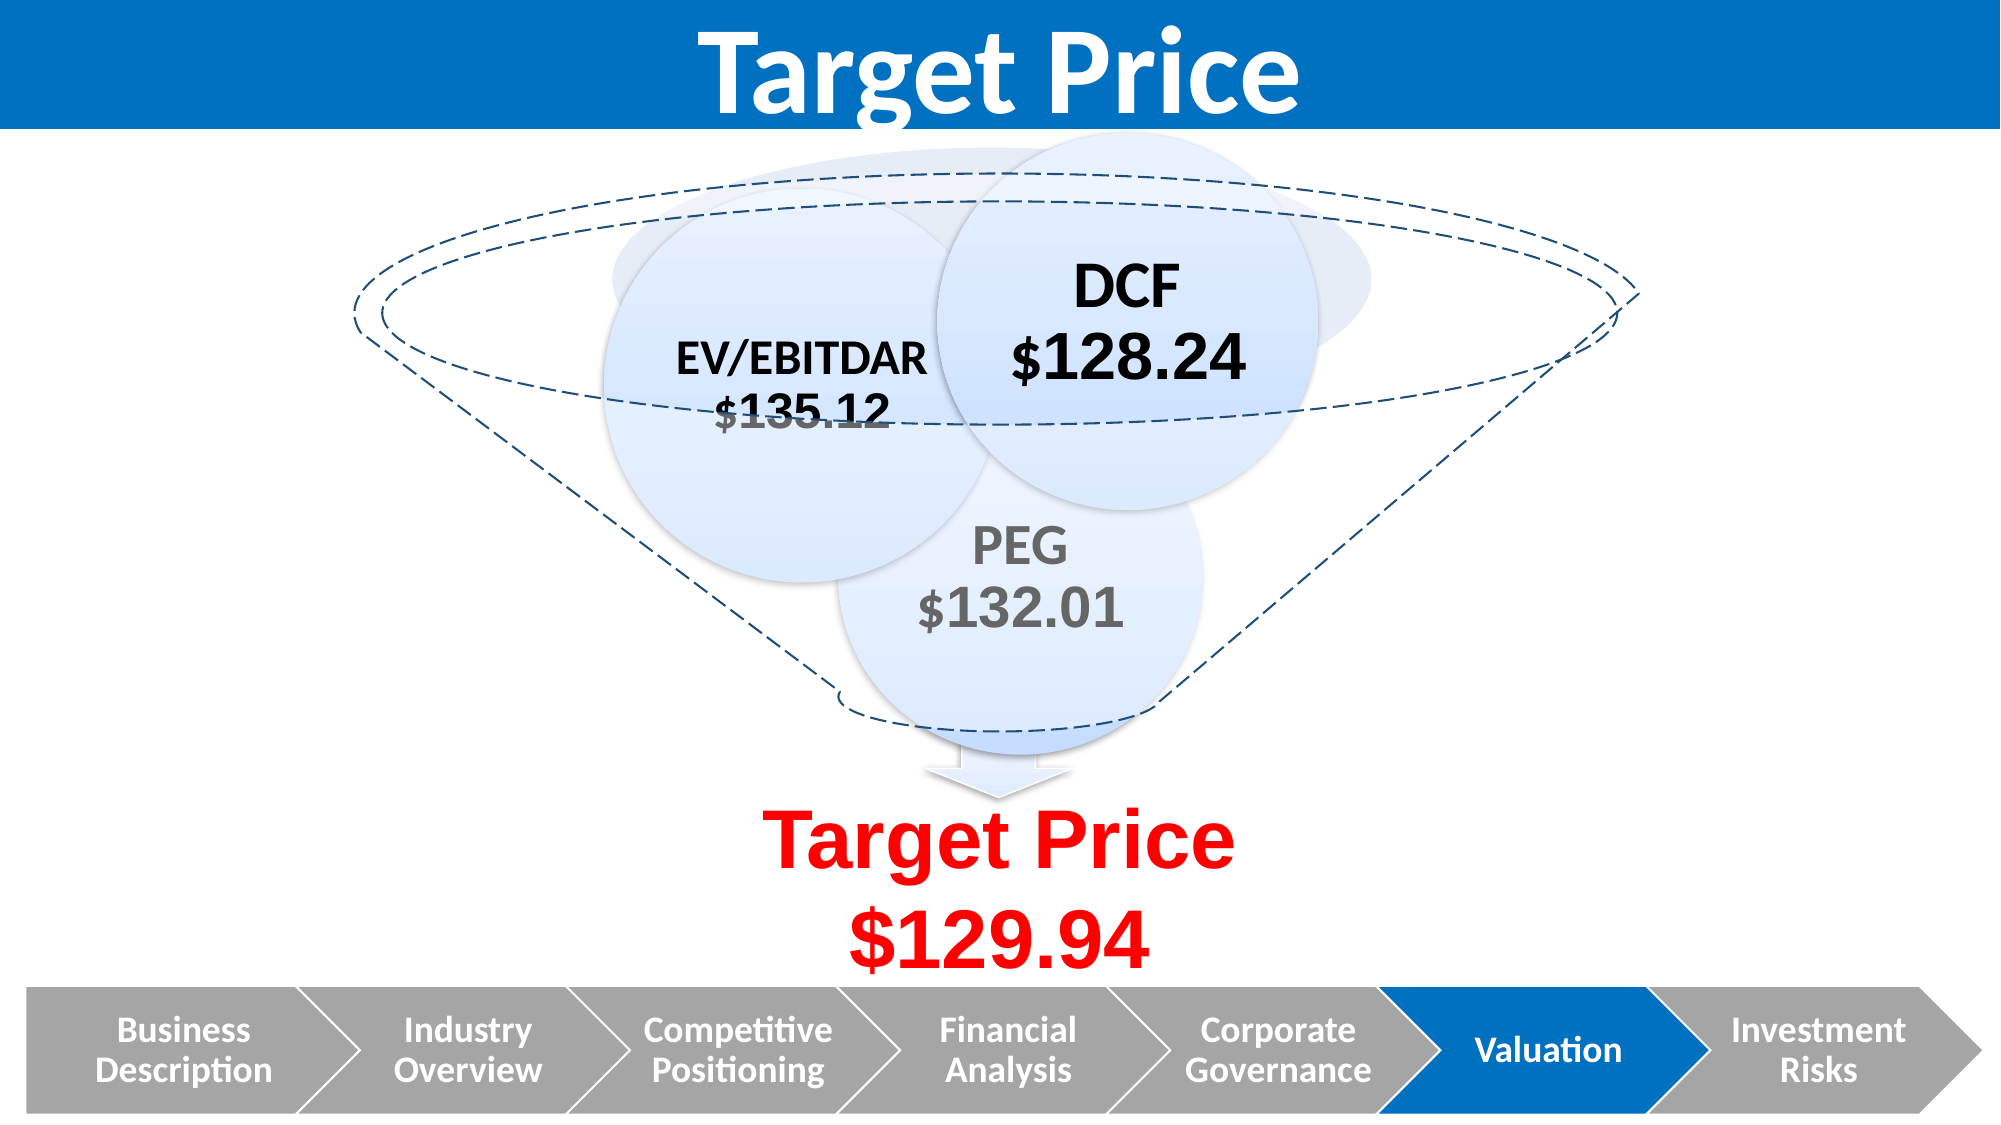

Target Price

PEG $132.01
EV/EBITDAR $135.12
DCF $128.24
Target Price
$129.94

Business Description

Industry Overview

Competitive Positioning

Financial Analysis

Corporate Governance

Valuation

Investment Risks